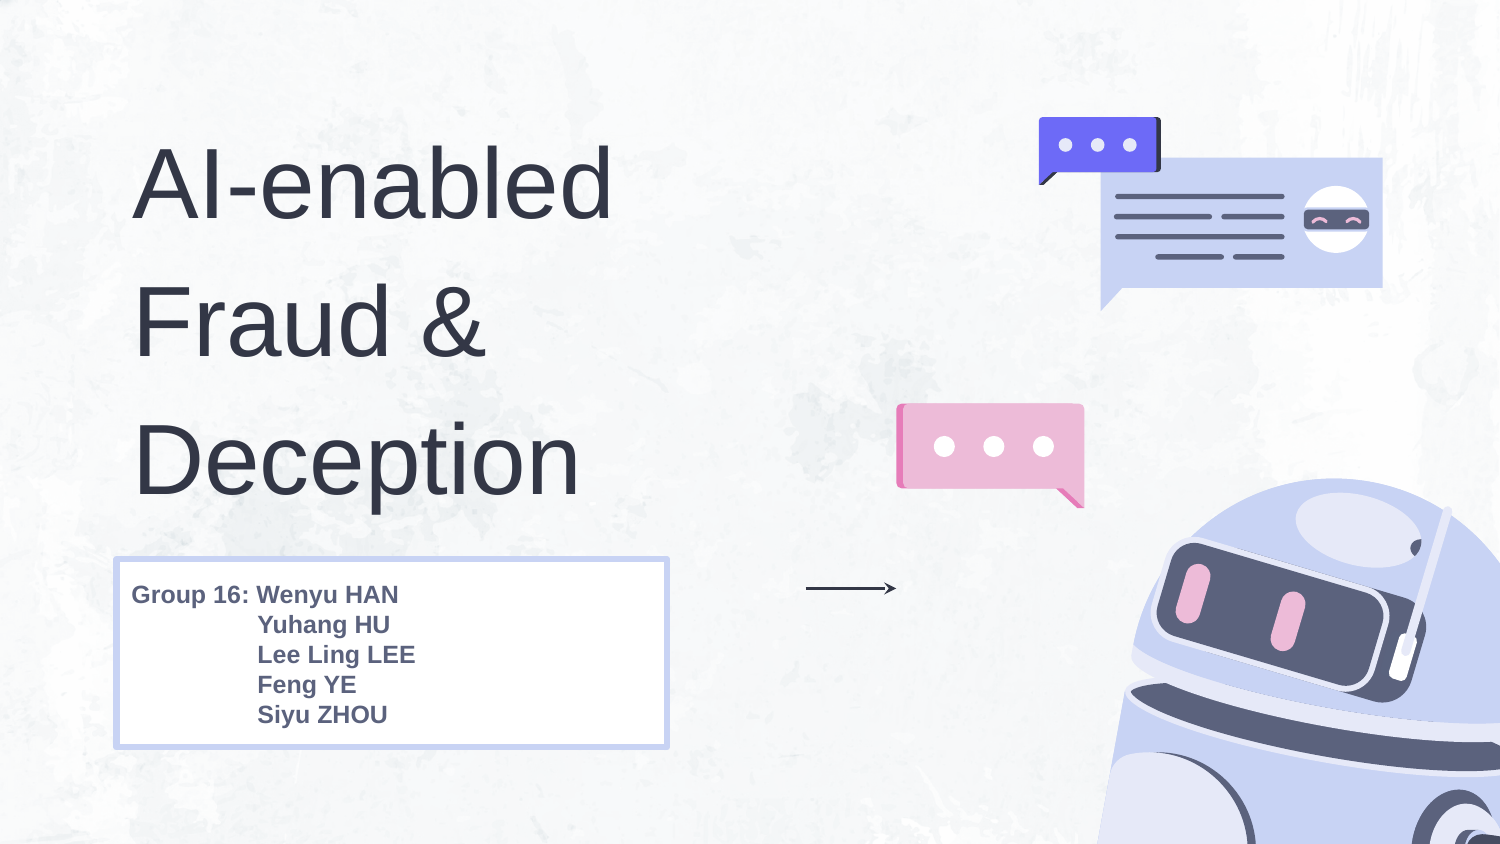

# AI-enabled Fraud & Deception

Group 16: Wenyu HAN
                  Yuhang HU
                  Lee Ling LEE
                  Feng YE
                  Siyu ZHOU